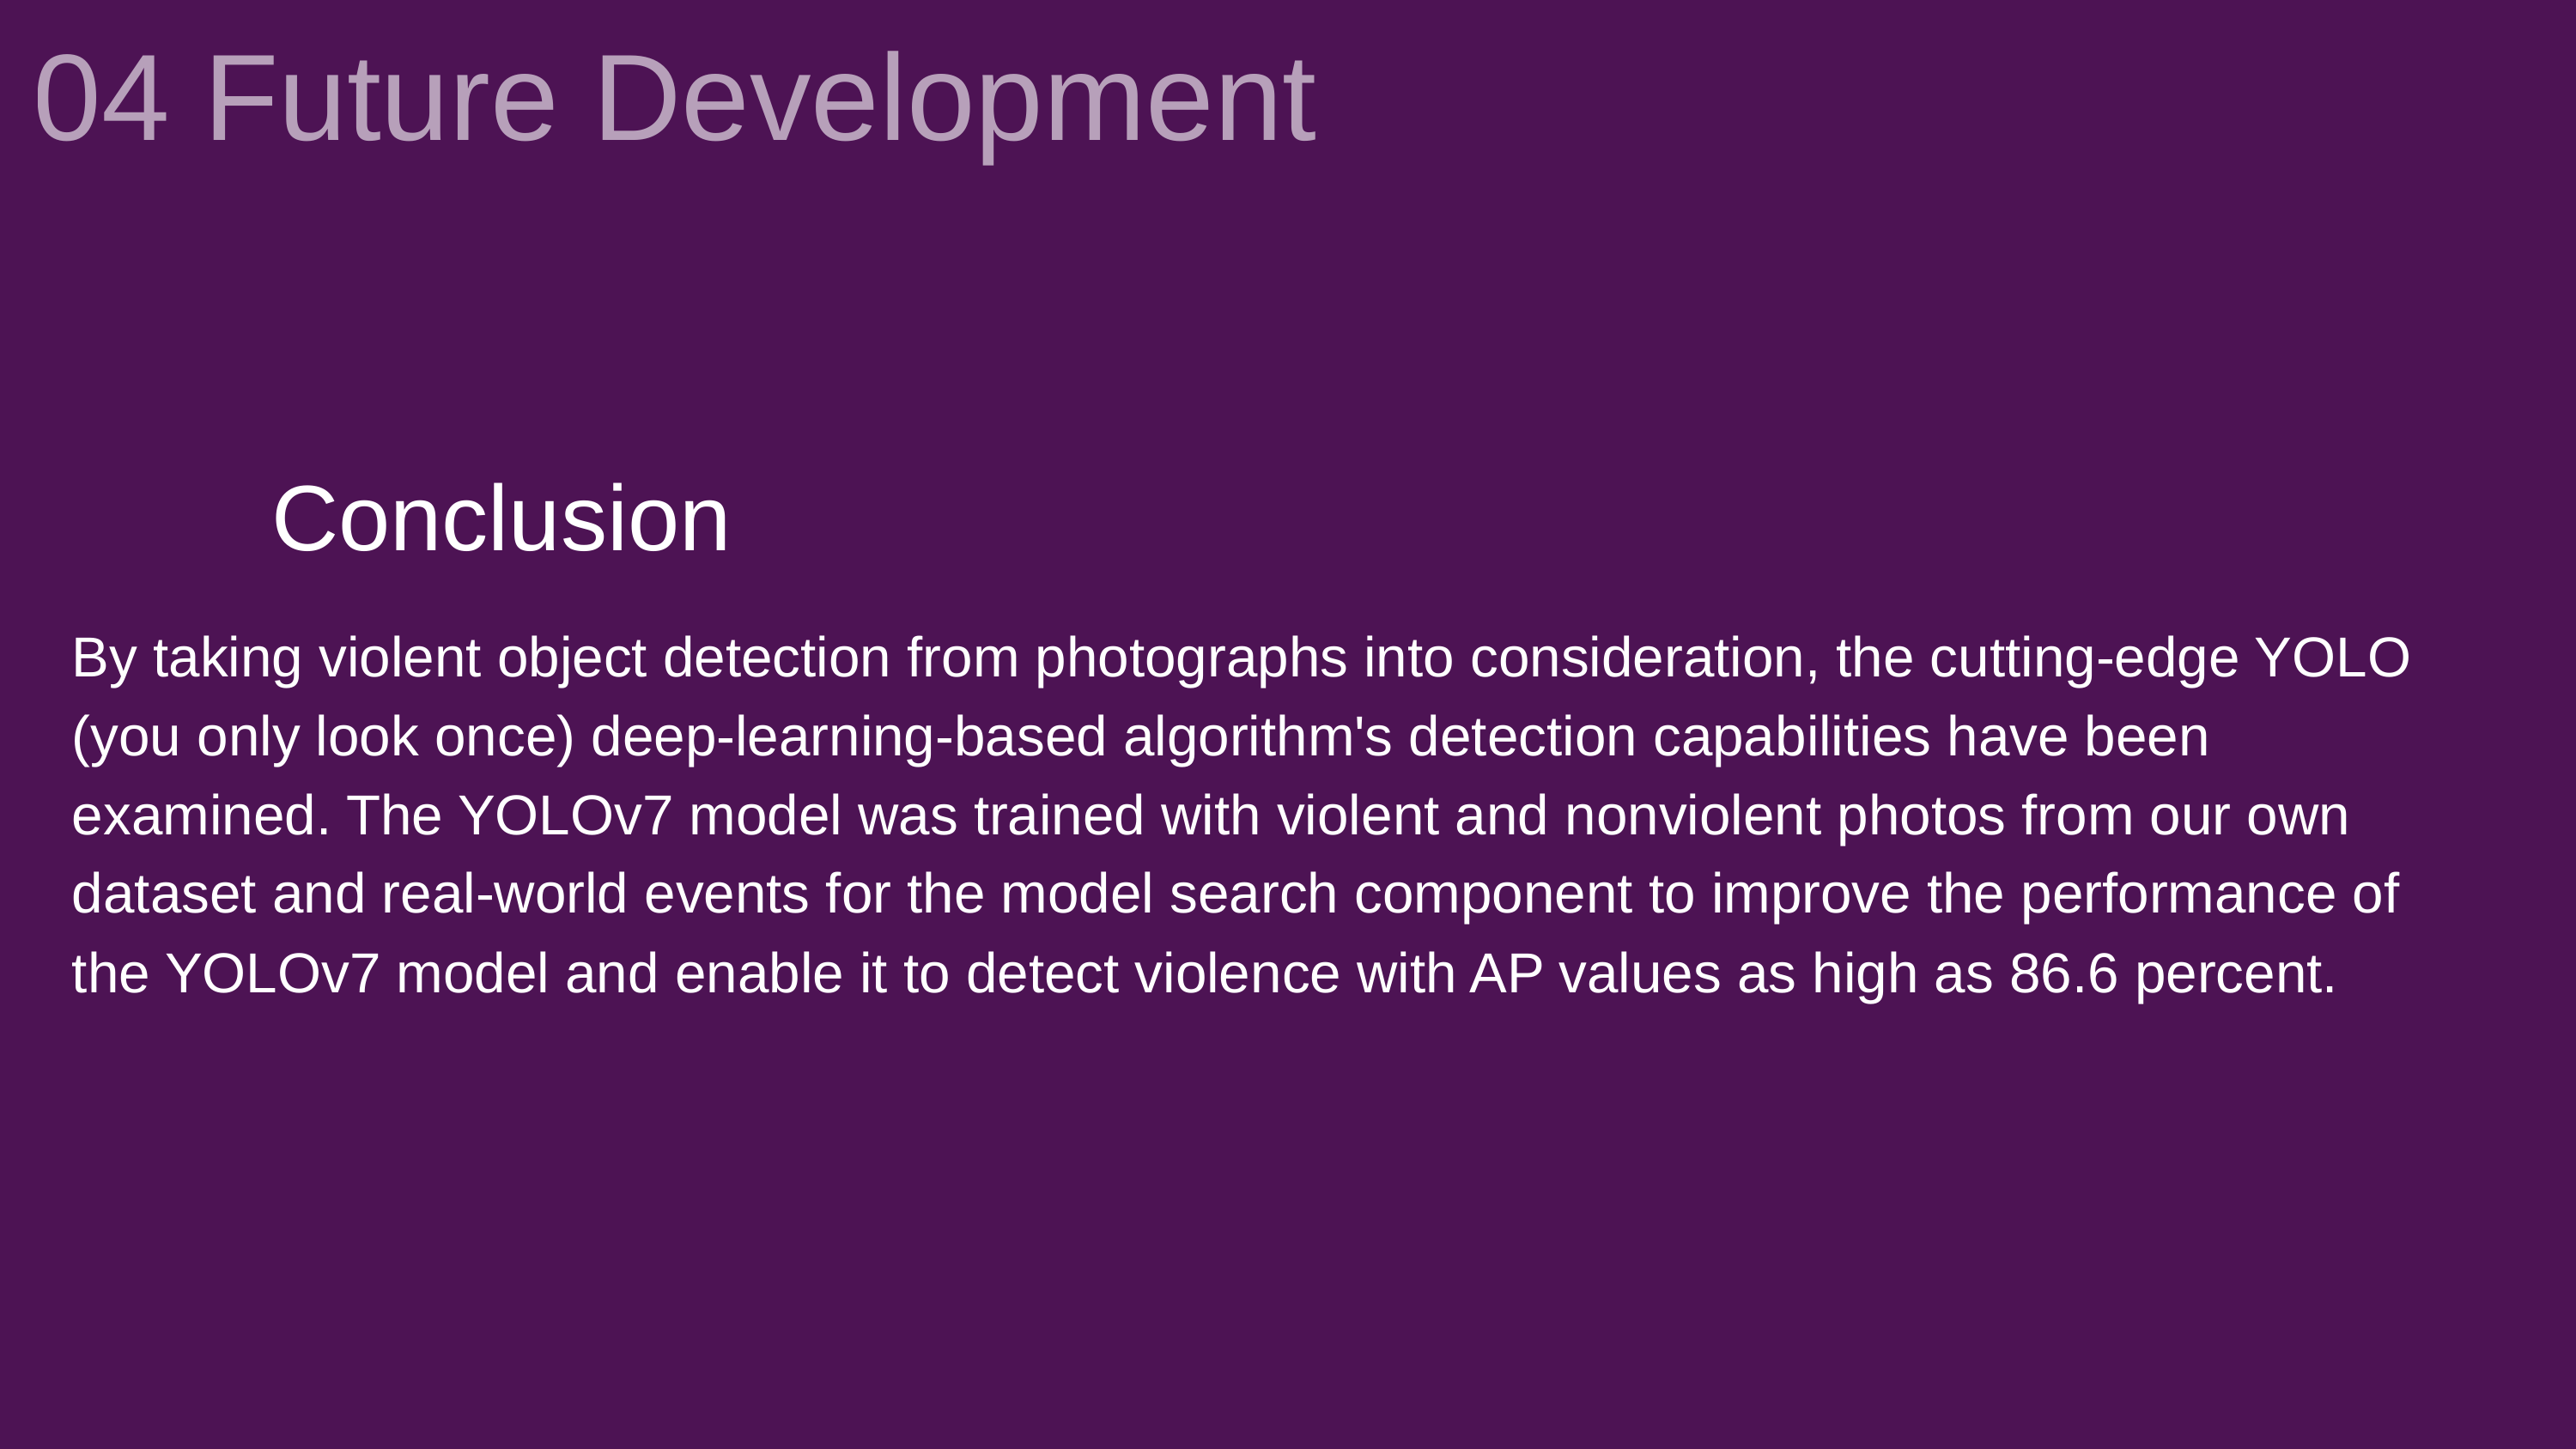

04 Future Development
Conclusion
By taking violent object detection from photographs into consideration, the cutting-edge YOLO (you only look once) deep-learning-based algorithm's detection capabilities have been examined. The YOLOv7 model was trained with violent and nonviolent photos from our own dataset and real-world events for the model search component to improve the performance of the YOLOv7 model and enable it to detect violence with AP values as high as 86.6 percent.